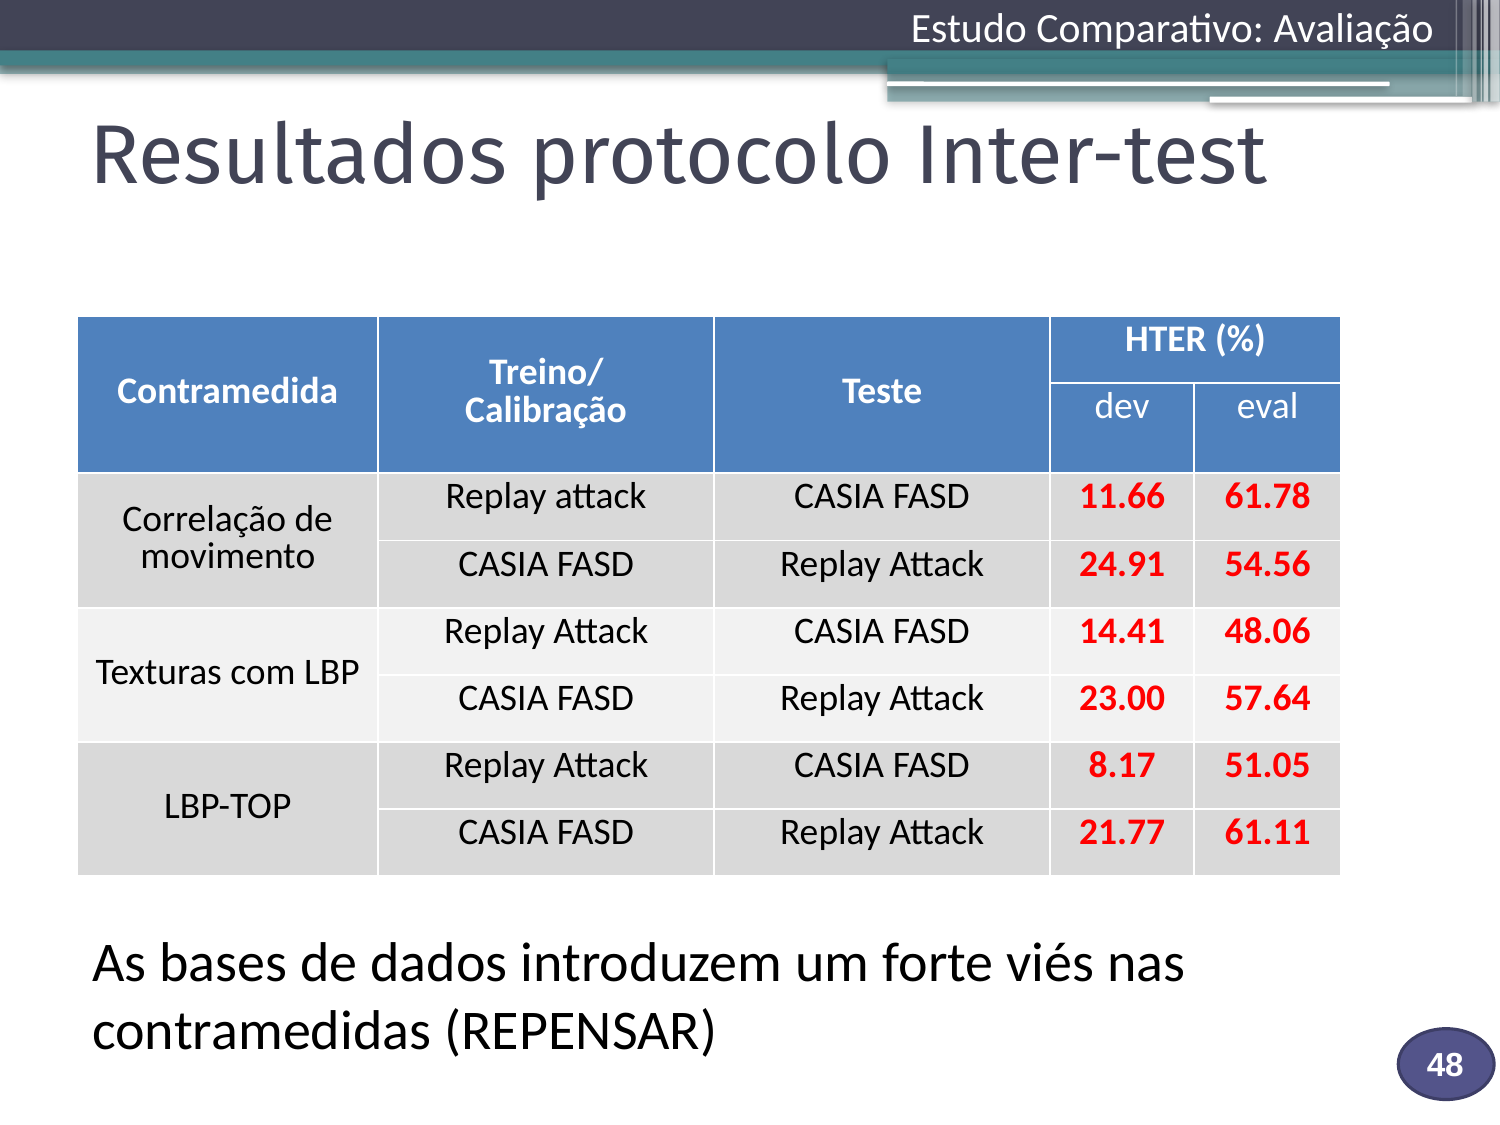

Estudo Comparativo: Avaliação
# Resultados protocolo Inter-test

As bases de dados introduzem um forte viés nas contramedidas (REPENSAR)
| Contramedida | Treino/ Calibração | Teste | HTER (%) |  |
| --- | --- | --- | --- | --- |
|  |  |  | dev | eval |
| Correlação de movimento | Replay attack | CASIA FASD | 11.66 | 61.78 |
|  | CASIA FASD | Replay Attack | 24.91 | 54.56 |
| Texturas com LBP | Replay Attack | CASIA FASD | 14.41 | 48.06 |
|  | CASIA FASD | Replay Attack | 23.00 | 57.64 |
| LBP-TOP | Replay Attack | CASIA FASD | 8.17 | 51.05 |
|  | CASIA FASD | Replay Attack | 21.77 | 61.11 |